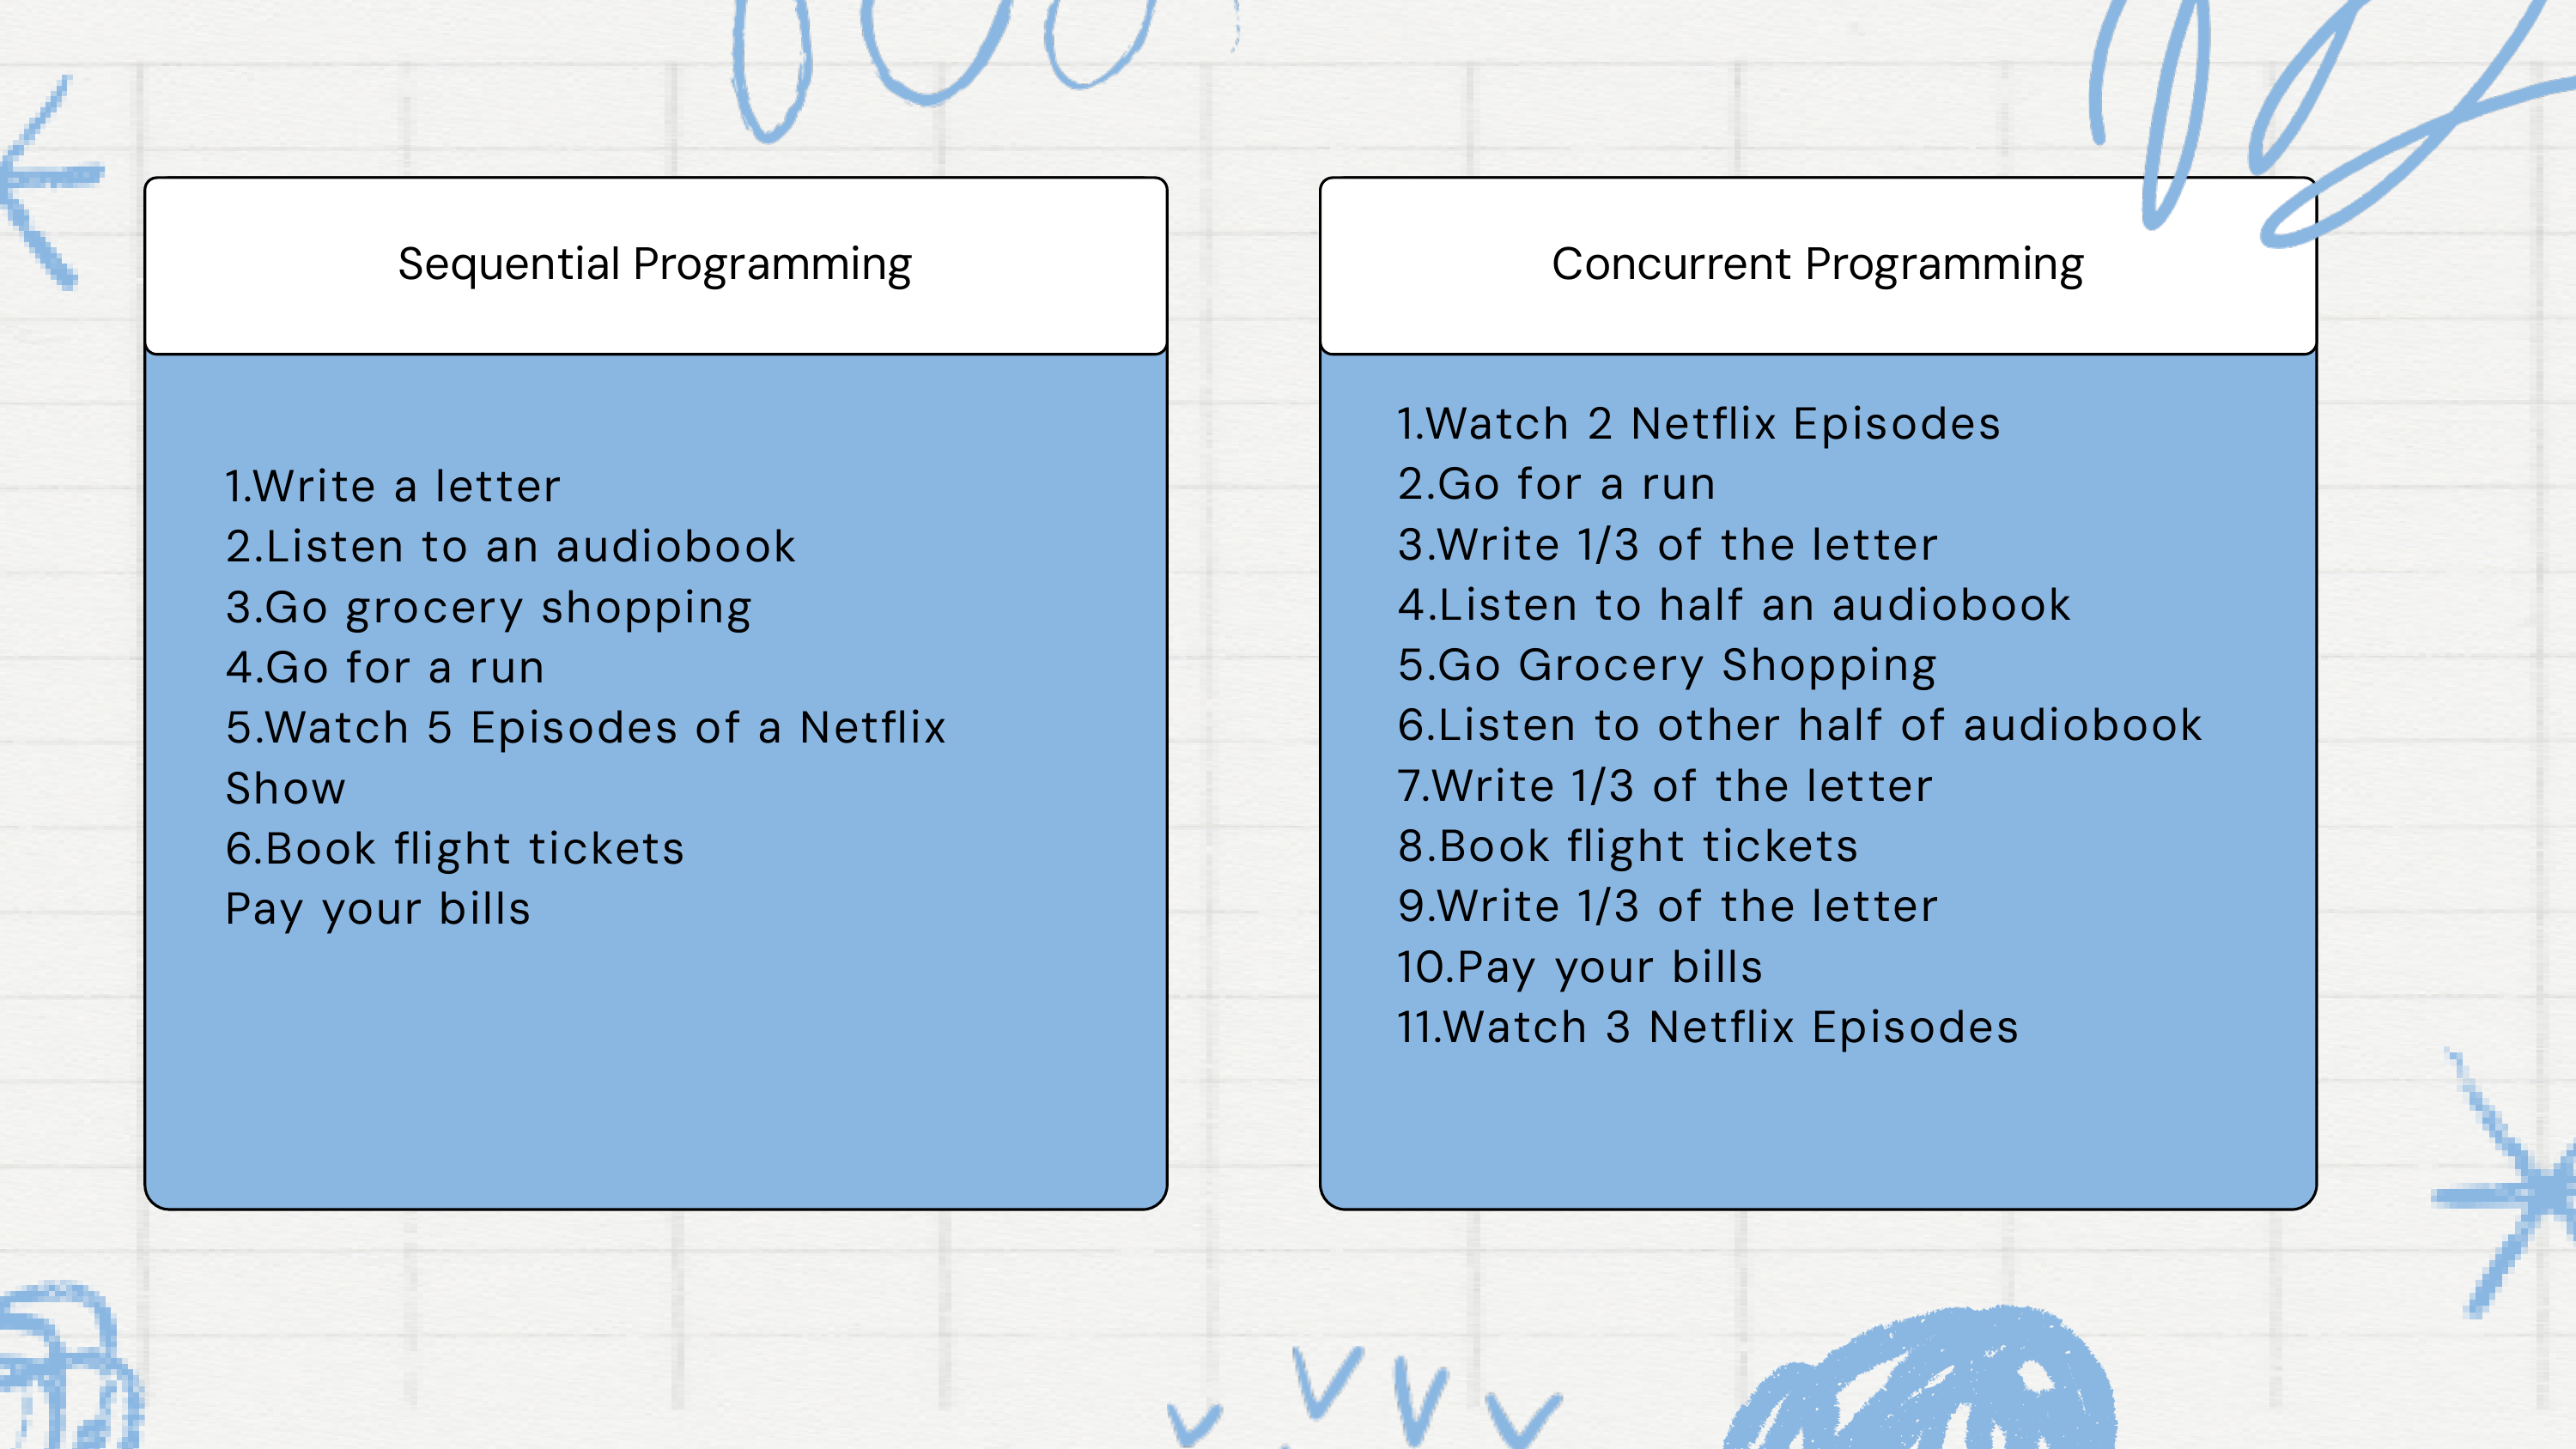

Sequential Programming
Concurrent Programming
1.Watch 2 Netflix Episodes
2.Go for a run
3.Write 1/3 of the letter
4.Listen to half an audiobook
5.Go Grocery Shopping
6.Listen to other half of audiobook
7.Write 1/3 of the letter
8.Book flight tickets
9.Write 1/3 of the letter
10.Pay your bills
11.Watch 3 Netflix Episodes

1.Write a letter
2.Listen to an audiobook
3.Go grocery shopping
4.Go for a run
5.Watch 5 Episodes of a Netflix Show
6.Book flight tickets
Pay your bills